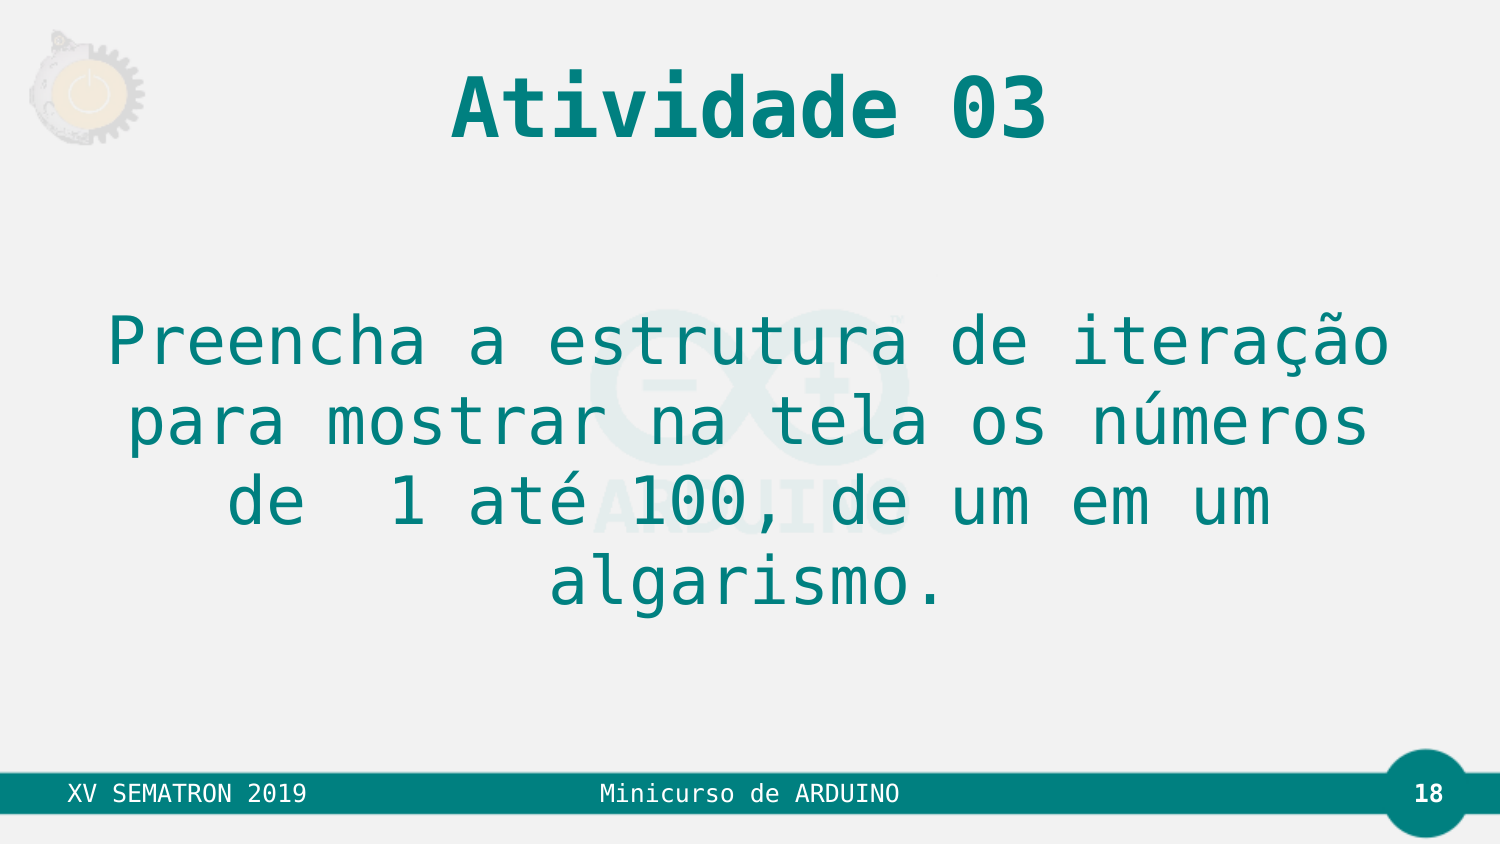

# Atividade 03

Preencha a estrutura de iteração para mostrar na tela os números de  1 até 100, de um em um algarismo.
18